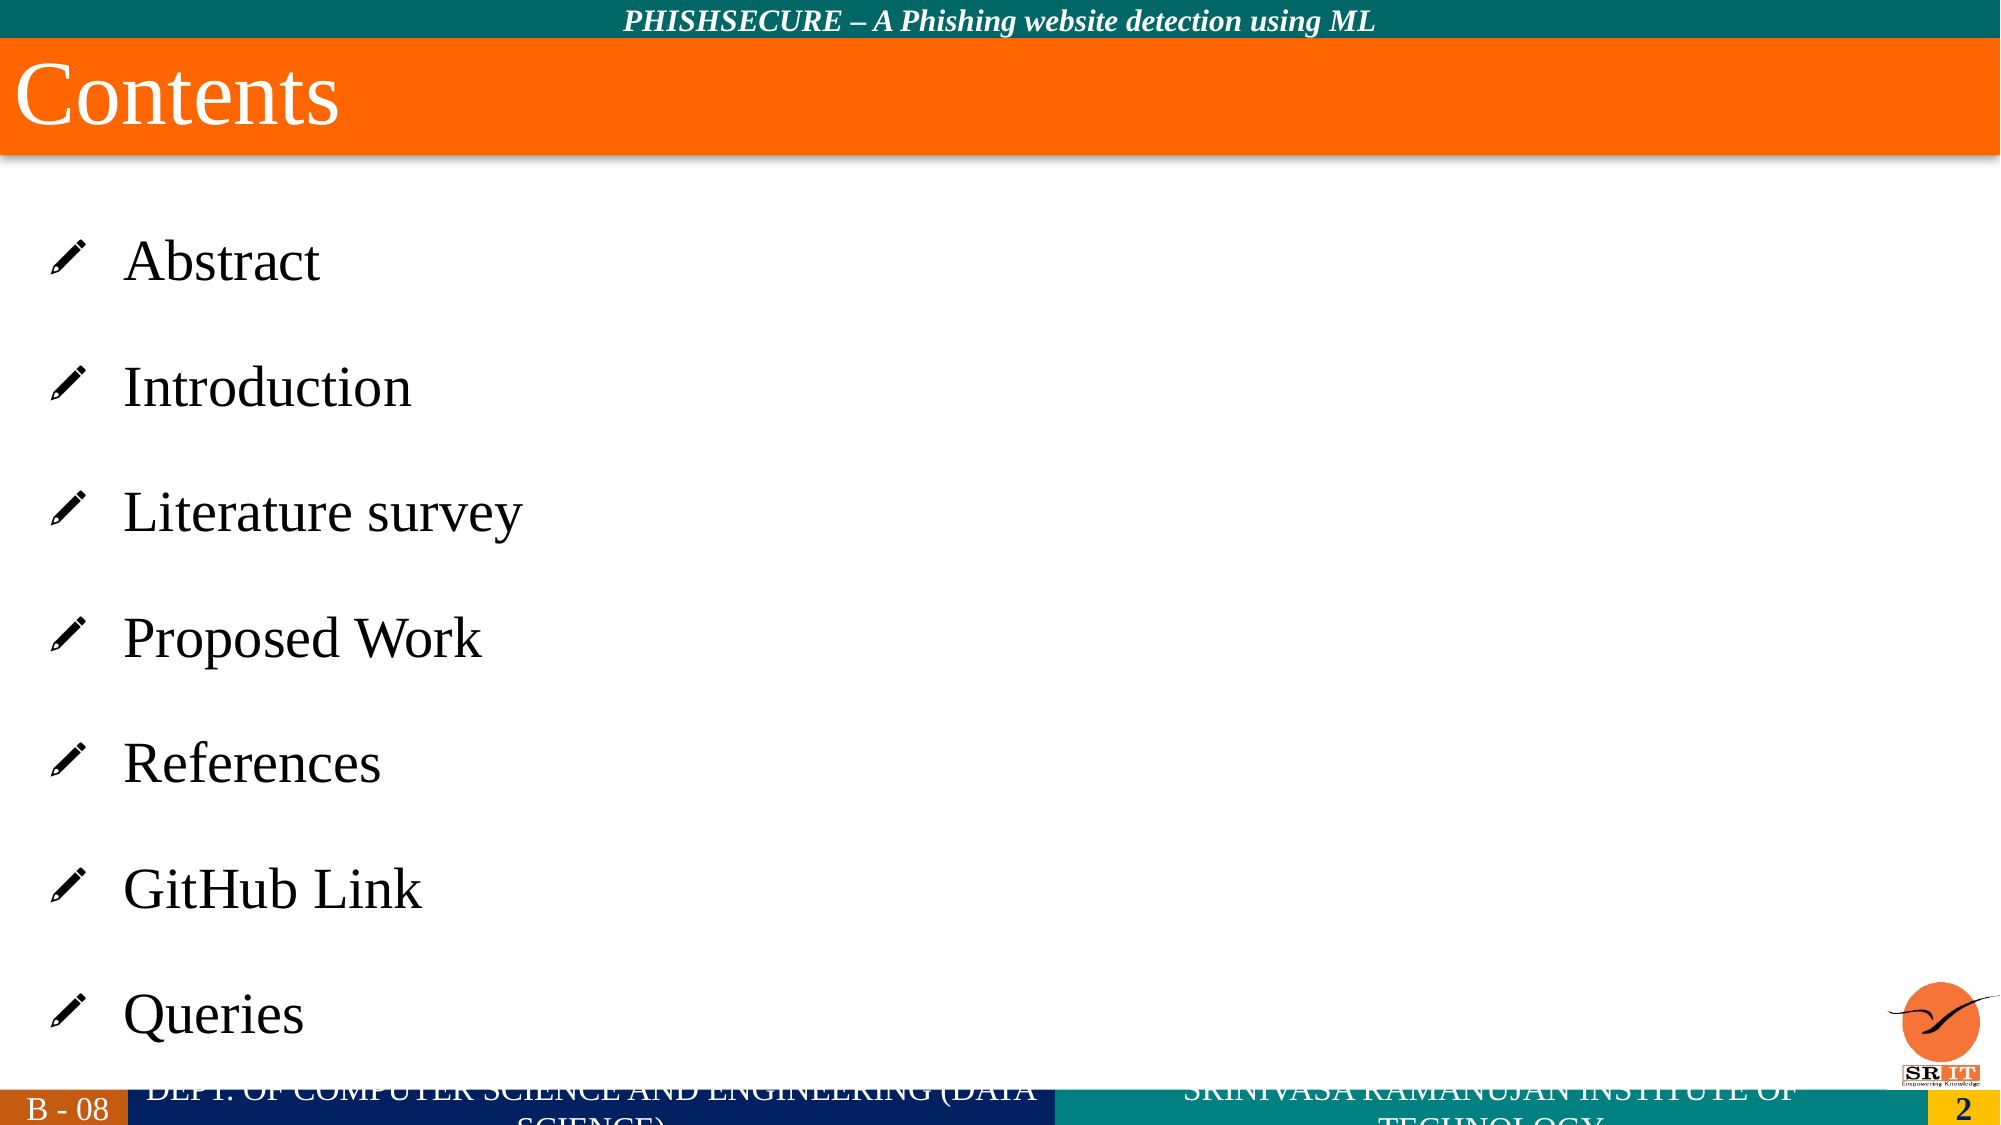

# Contents
Abstract
Introduction
Literature survey
Proposed Work
References
GitHub Link
Queries